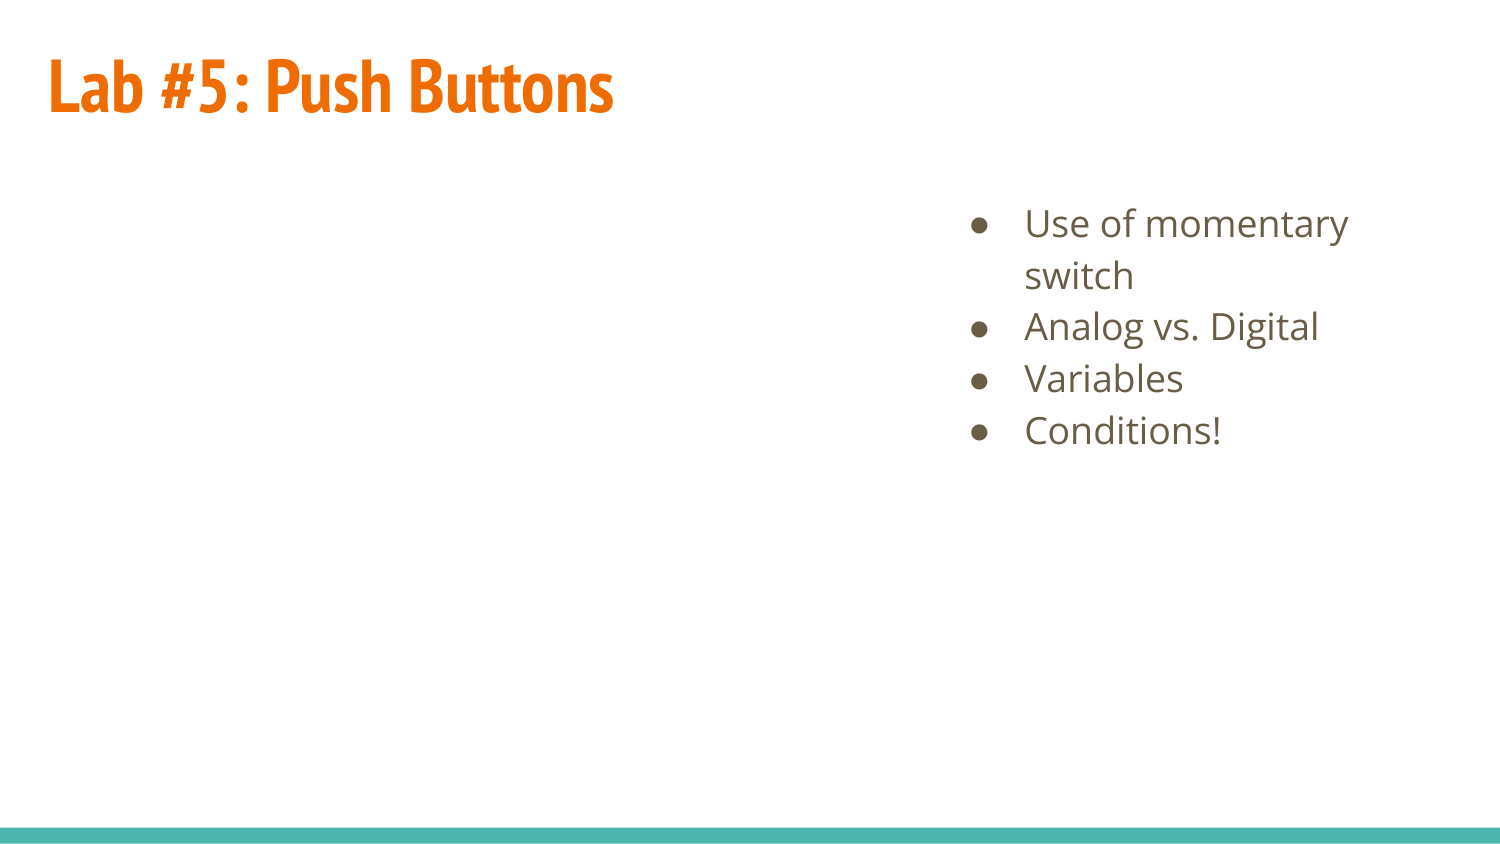

# Lab #5: Push Buttons
Use of momentary switch
Analog vs. Digital
Variables
Conditions!